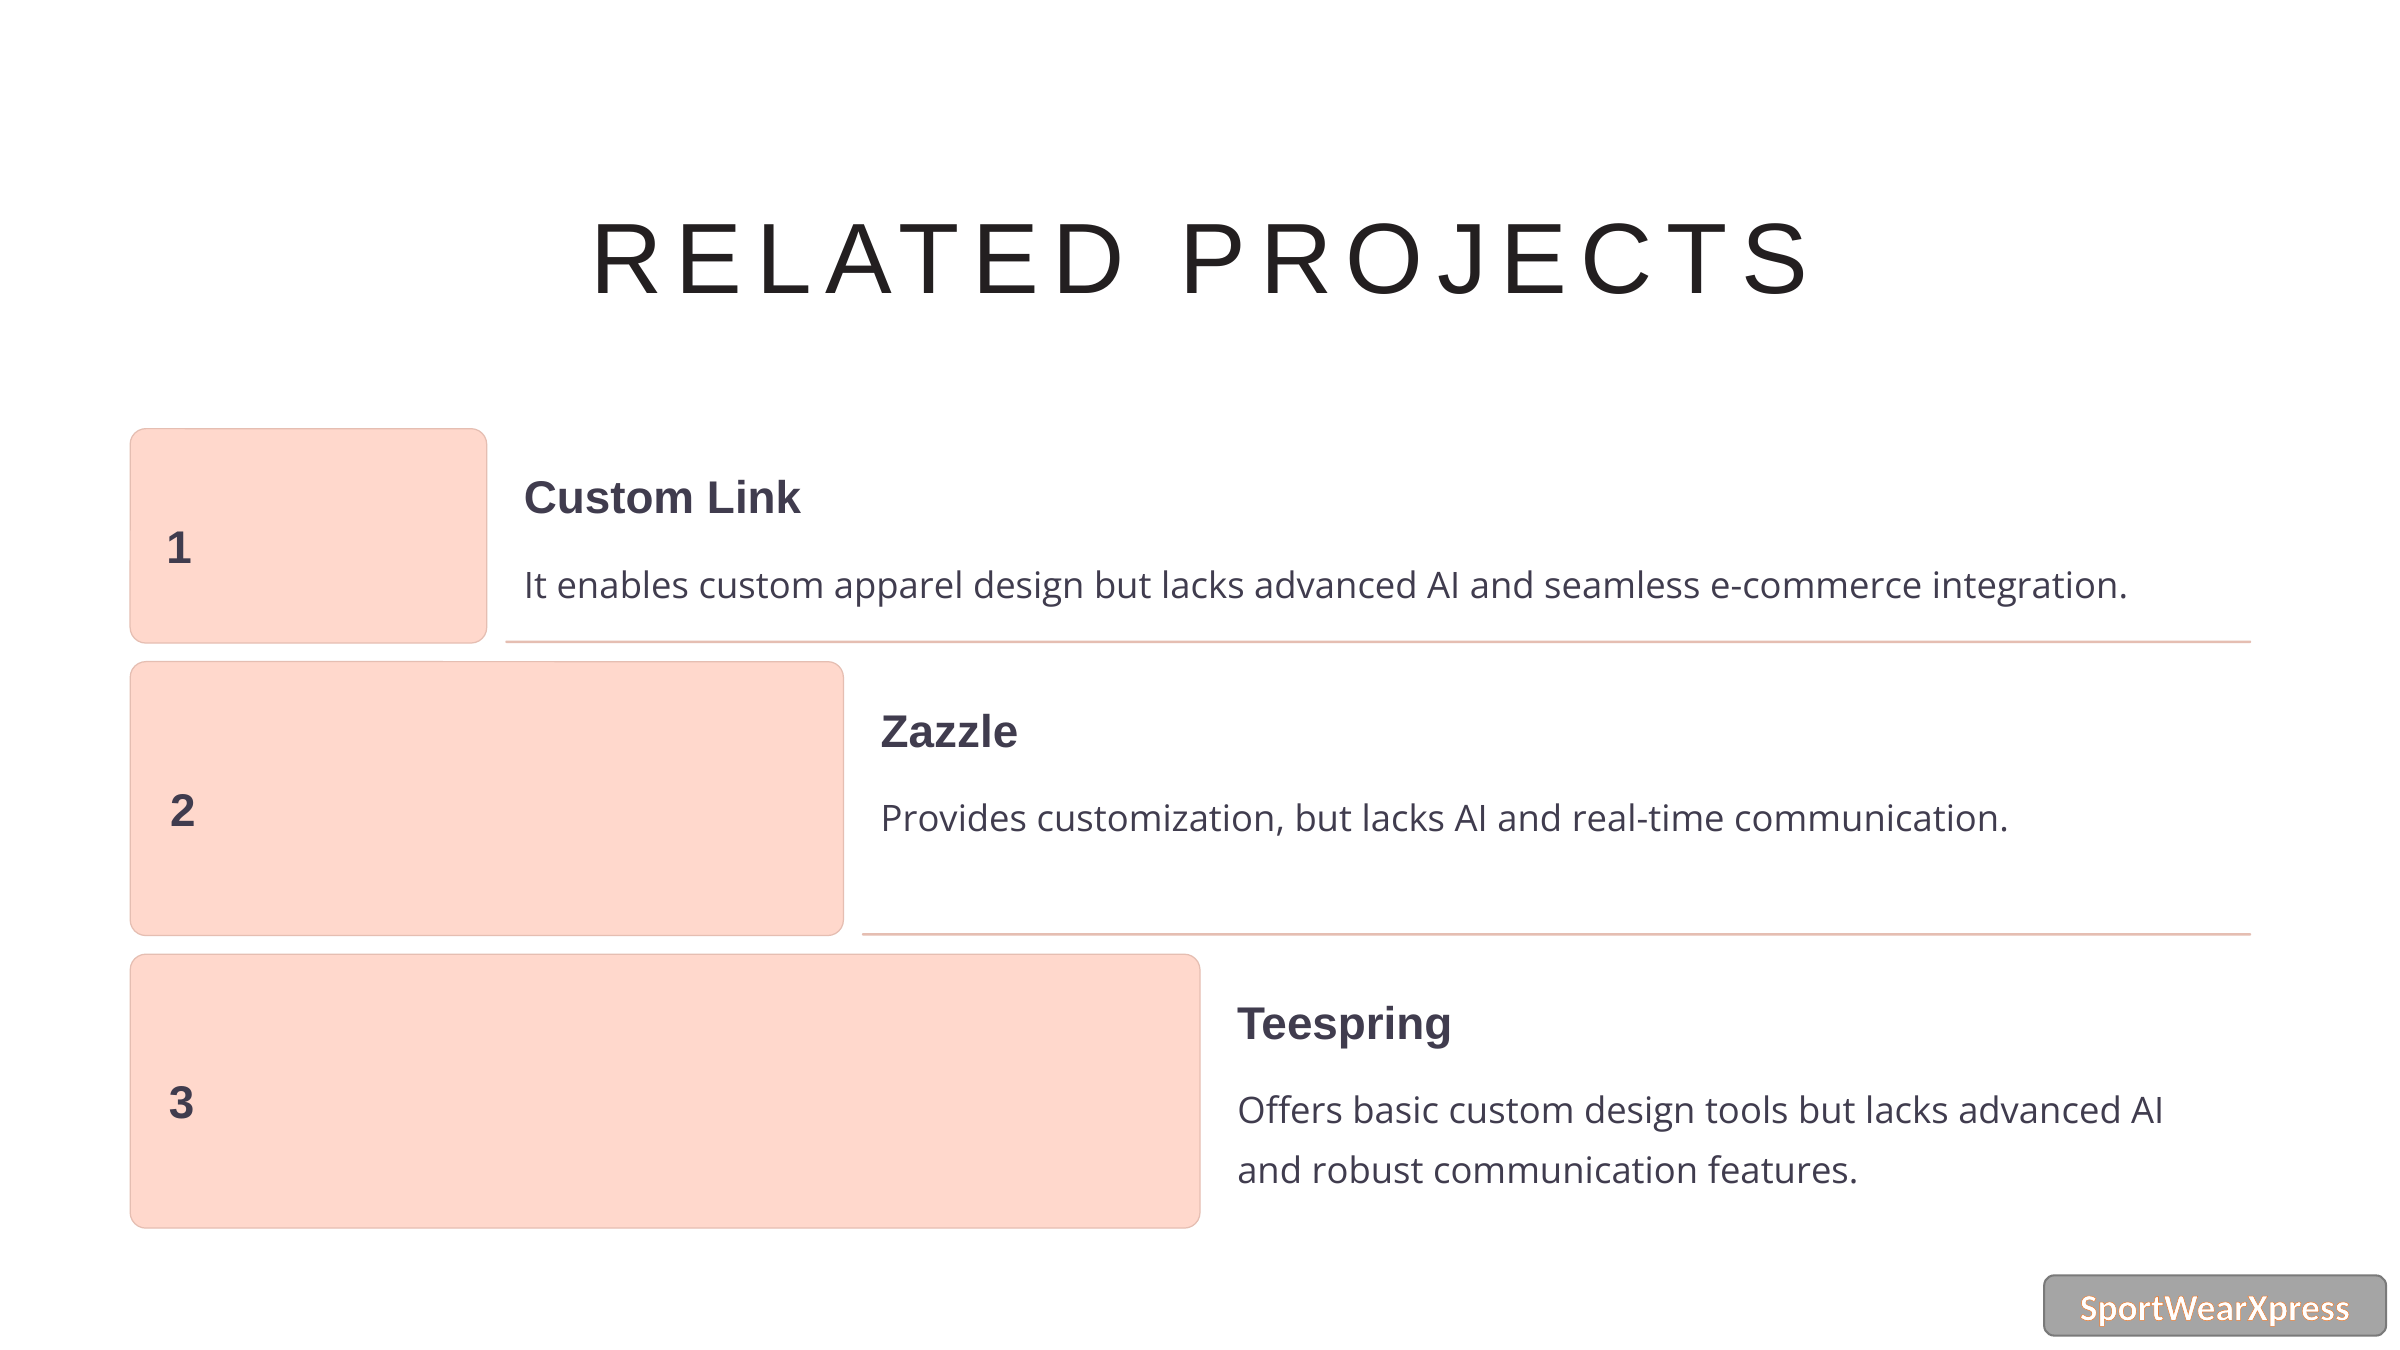

RELATED PROJECTS

Custom Link
1
It enables custom apparel design but lacks advanced AI and seamless e-commerce integration.

Zazzle
2
Provides customization, but lacks AI and real-time communication.

Teespring
3
Offers basic custom design tools but lacks advanced AI and robust communication features.
SportWearXpress